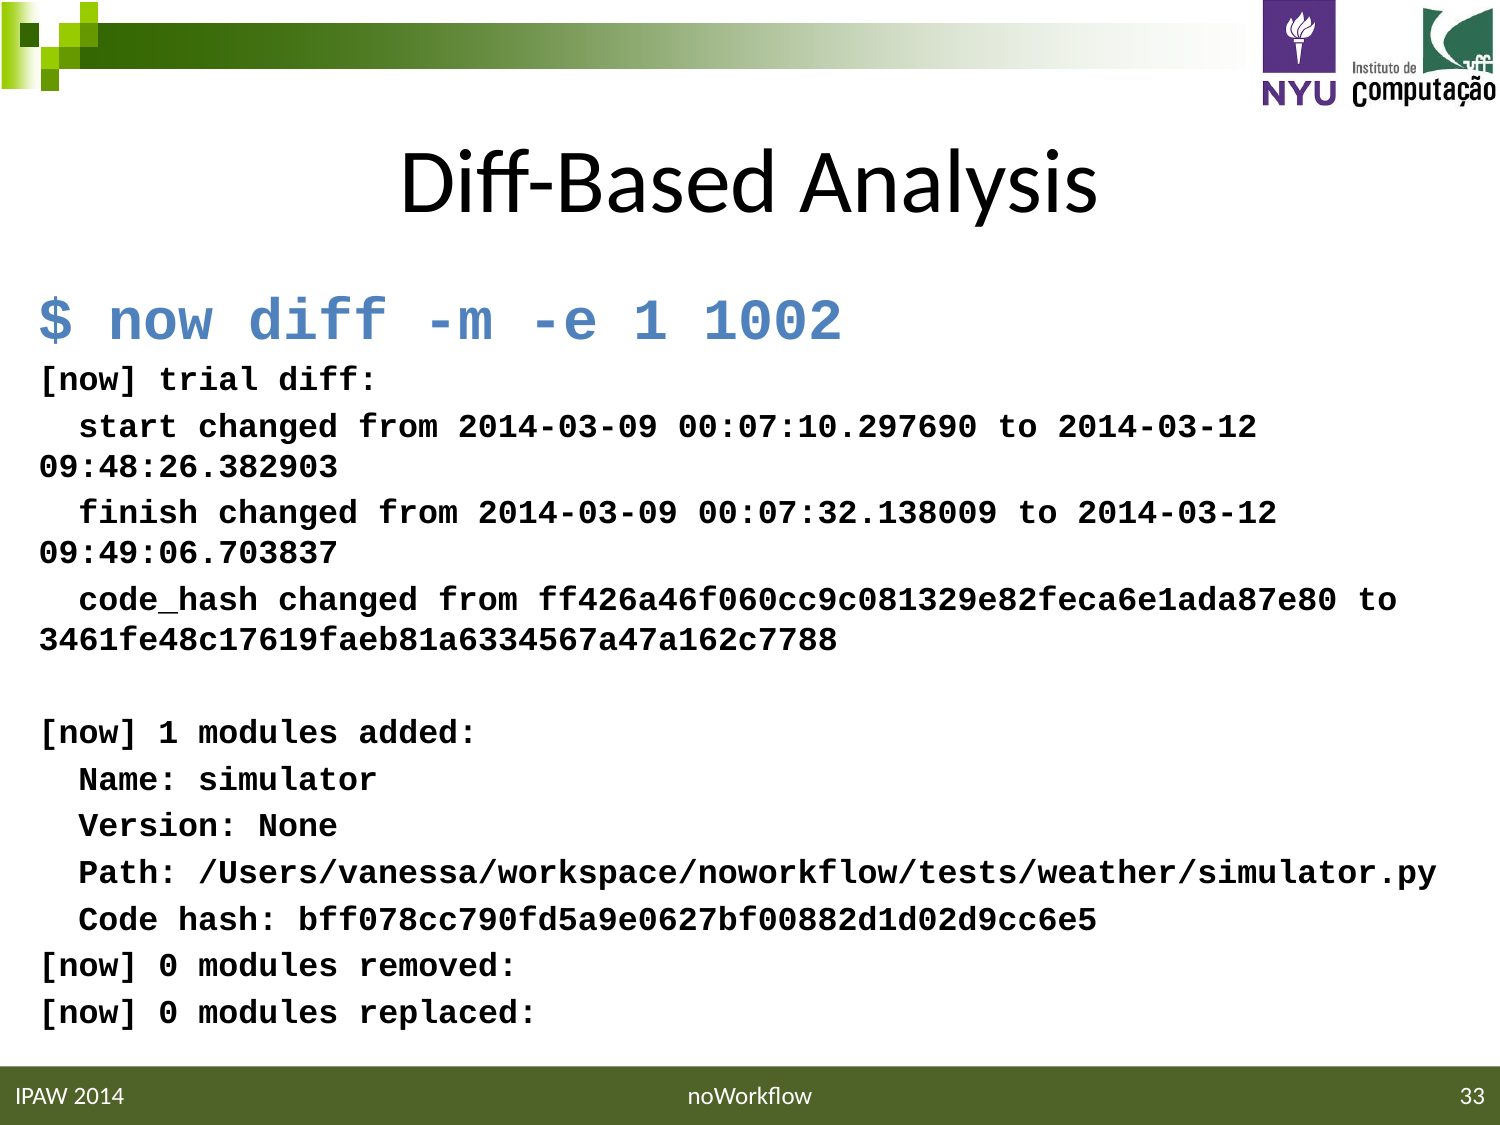

# Diff-Based Analysis
$ now diff -m -e 1 1002
[now] trial diff:
  start changed from 2014-03-09 00:07:10.297690 to 2014-03-12 09:48:26.382903
  finish changed from 2014-03-09 00:07:32.138009 to 2014-03-12 09:49:06.703837
  code_hash changed from ff426a46f060cc9c081329e82feca6e1ada87e80 to 3461fe48c17619faeb81a6334567a47a162c7788

[now] 1 modules added:
  Name: simulator
  Version: None
  Path: /Users/vanessa/workspace/noworkflow/tests/weather/simulator.py
  Code hash: bff078cc790fd5a9e0627bf00882d1d02d9cc6e5
[now] 0 modules removed:
[now] 0 modules replaced:
IPAW 2014
noWorkflow
33